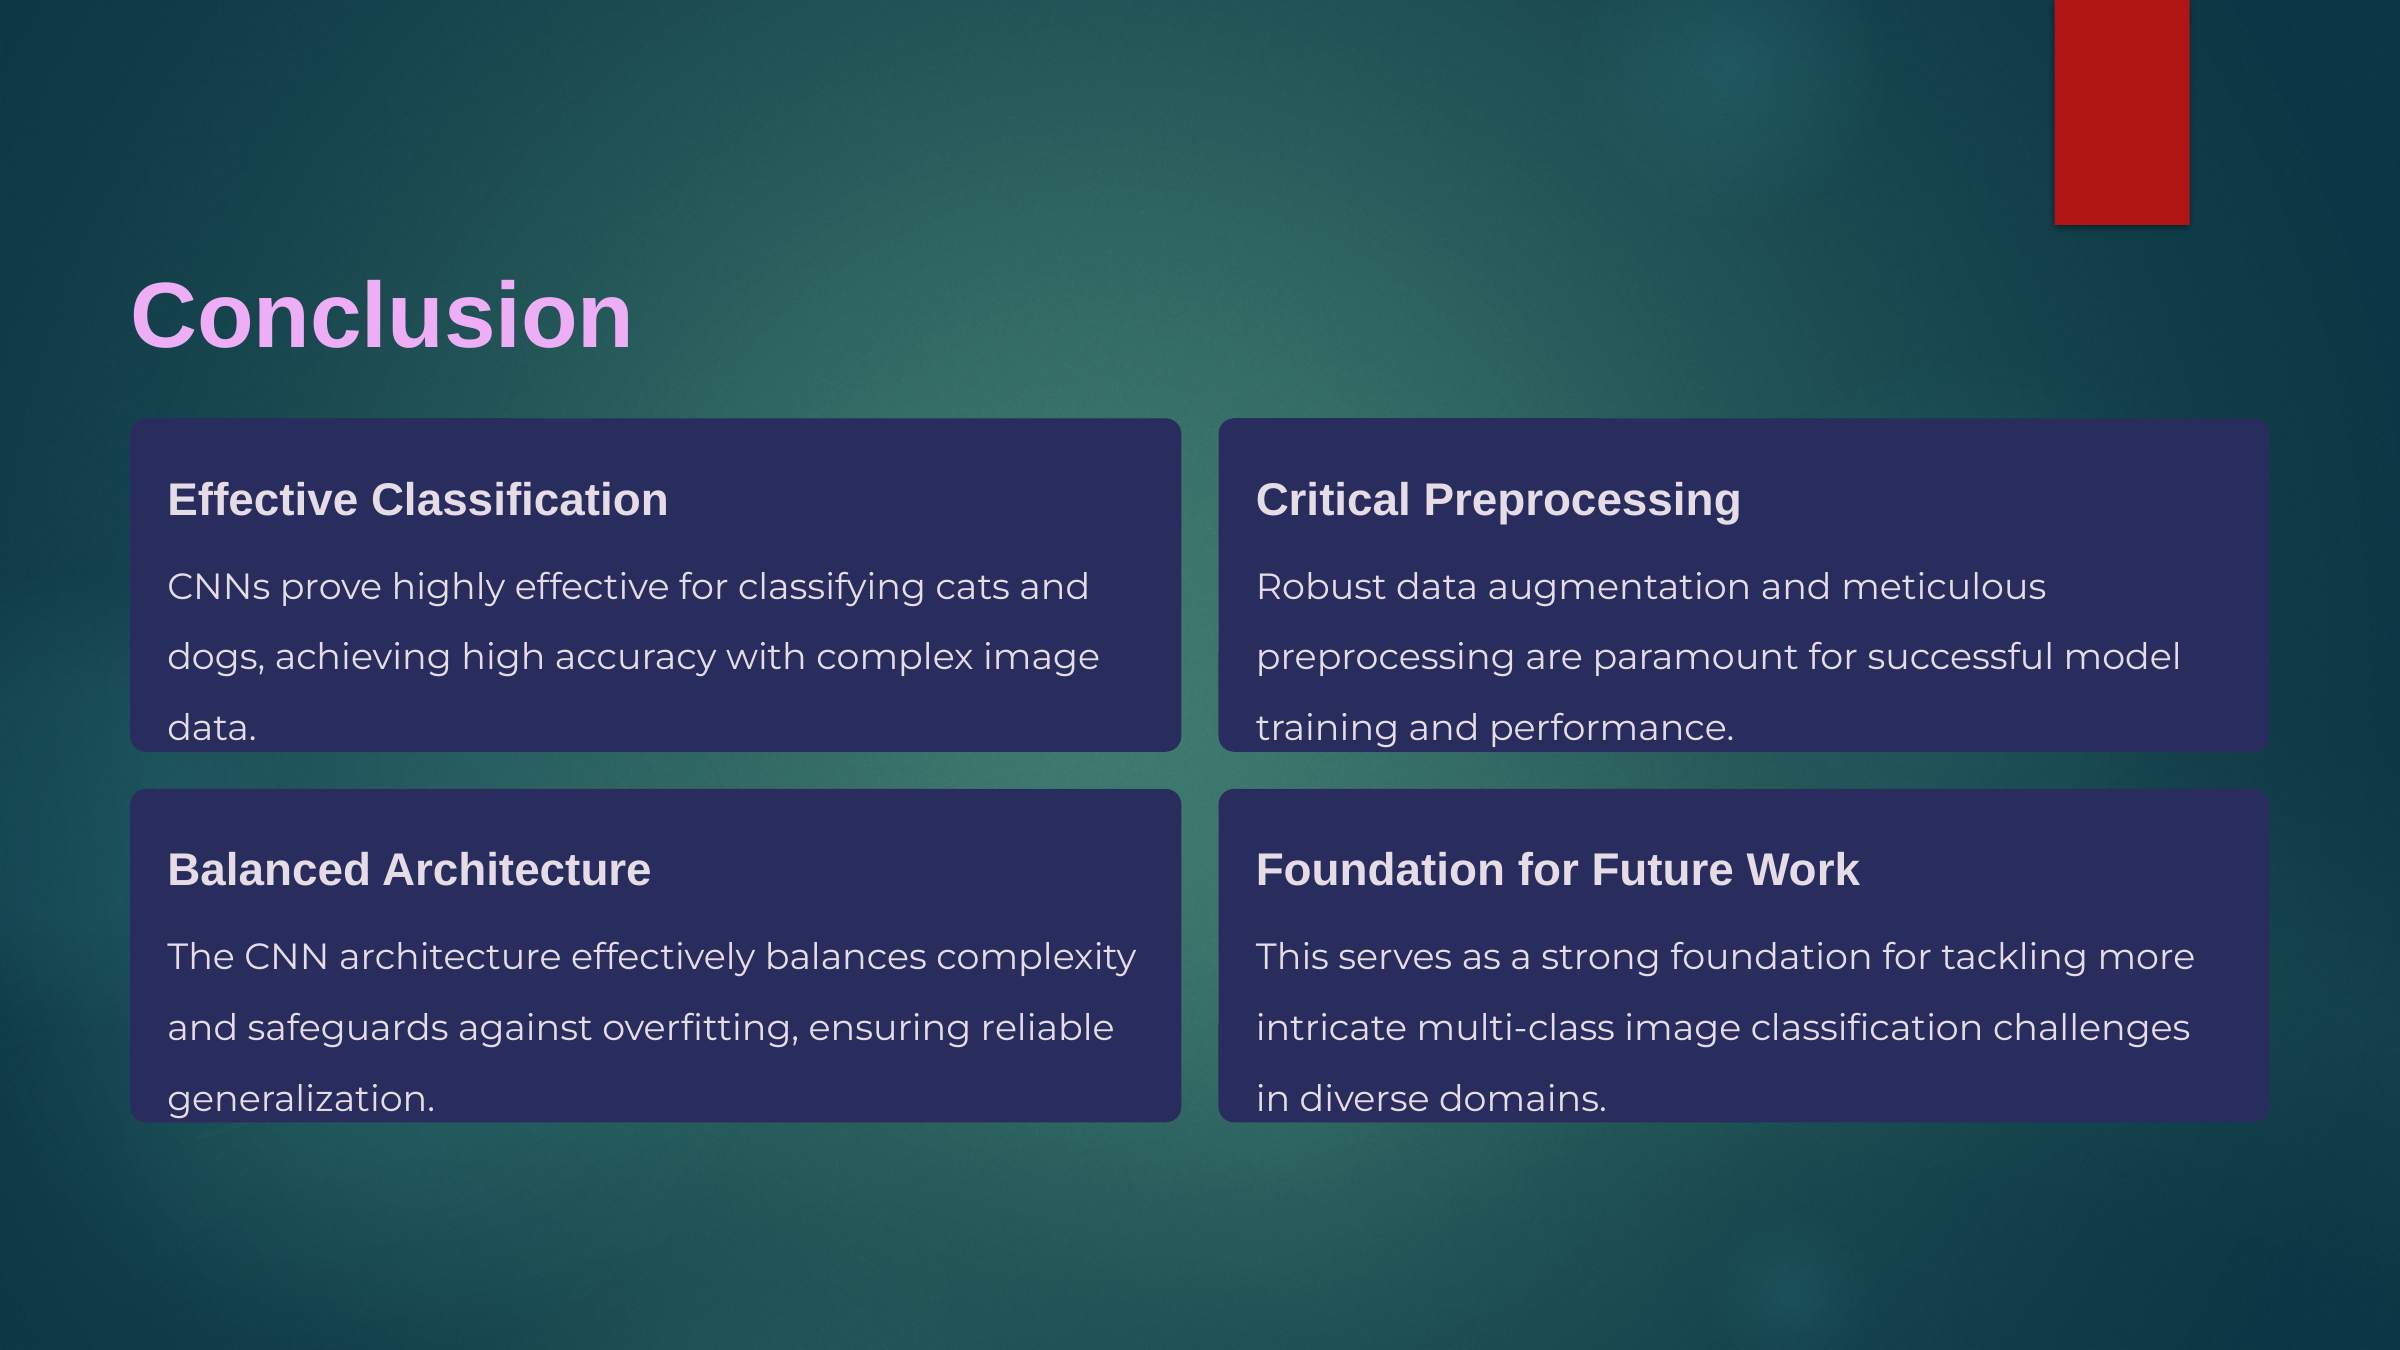

Conclusion

Effective Classification
Critical Preprocessing
CNNs prove highly effective for classifying cats and dogs, achieving high accuracy with complex image data.
Robust data augmentation and meticulous preprocessing are paramount for successful model training and performance.

Balanced Architecture
Foundation for Future Work
The CNN architecture effectively balances complexity and safeguards against overfitting, ensuring reliable generalization.
This serves as a strong foundation for tackling more intricate multi-class image classification challenges in diverse domains.